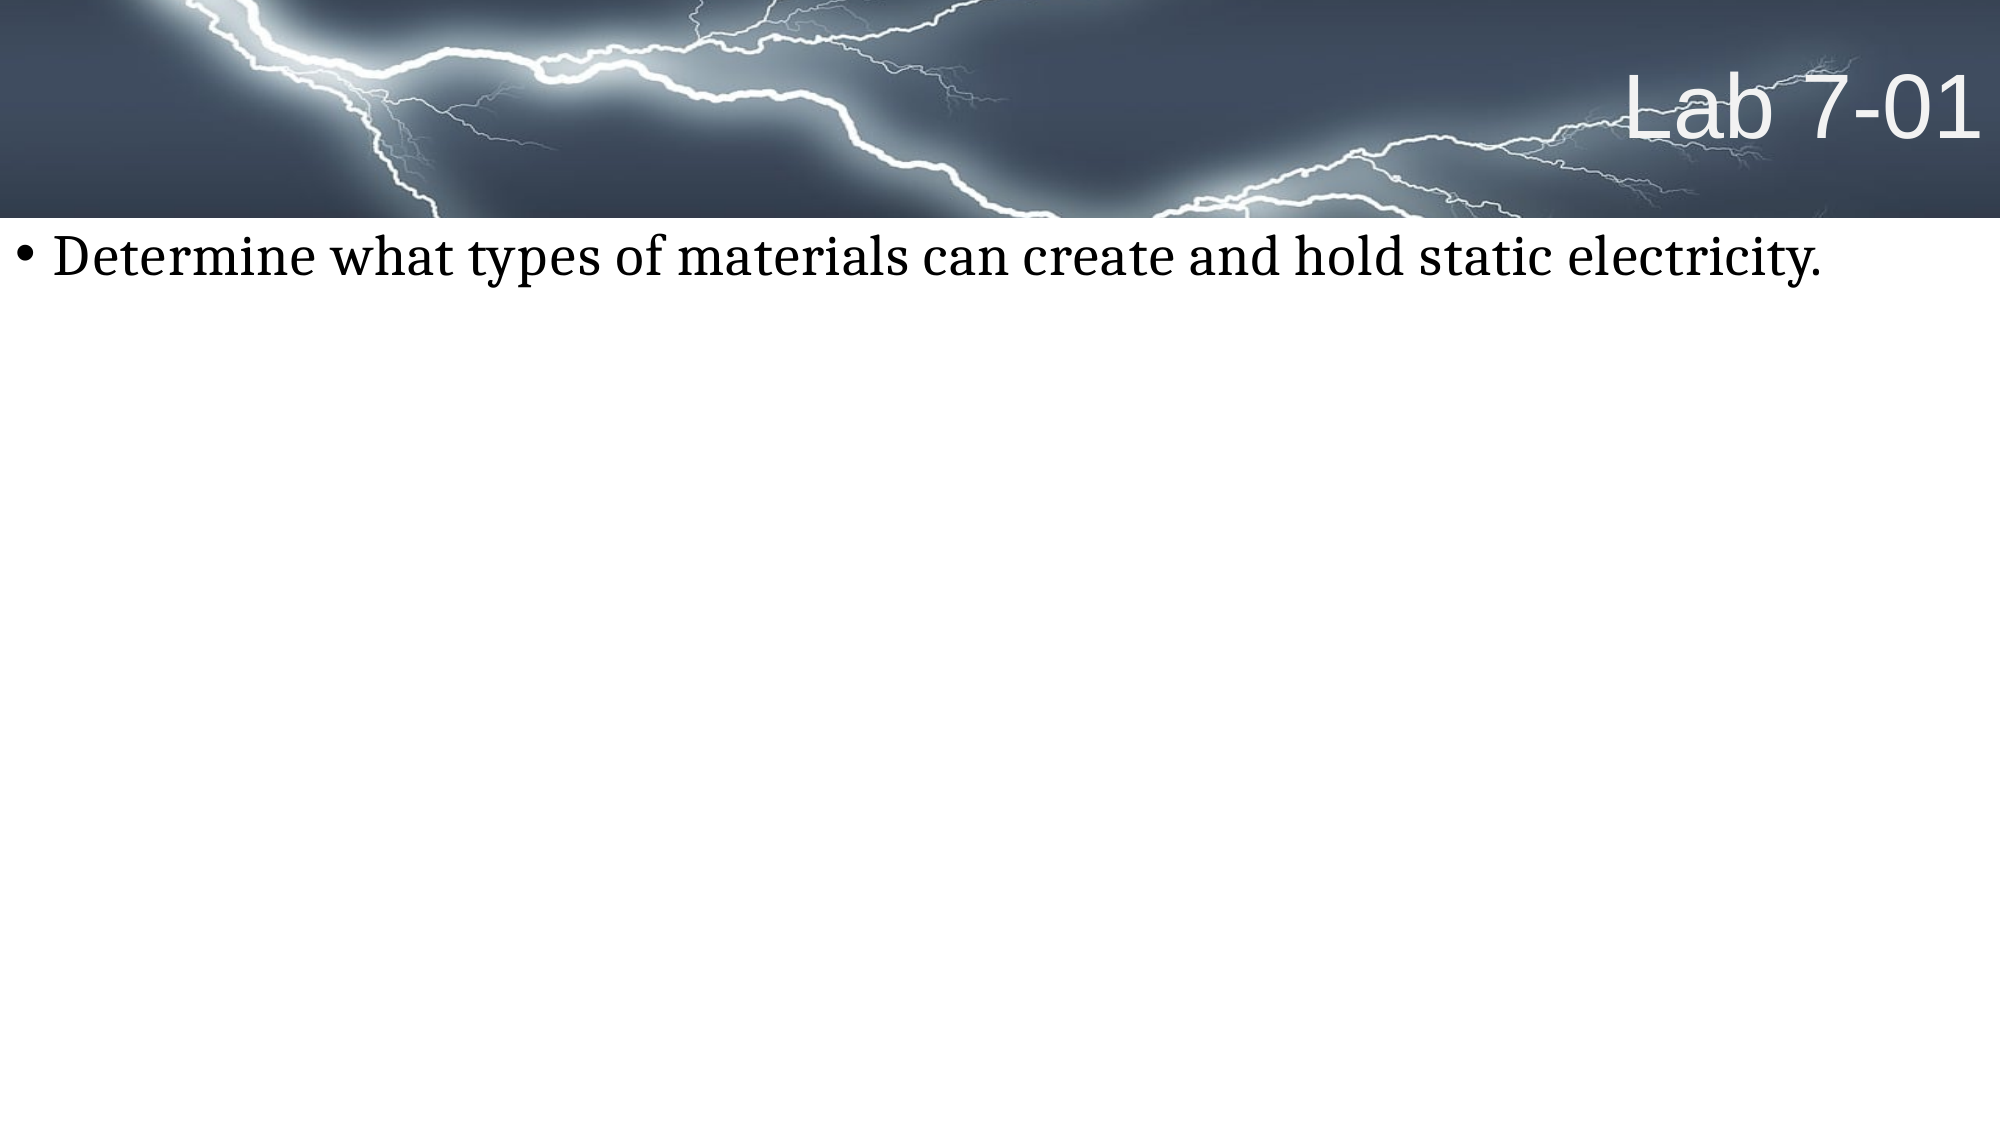

# Lab 7-01
Determine what types of materials can create and hold static electricity.